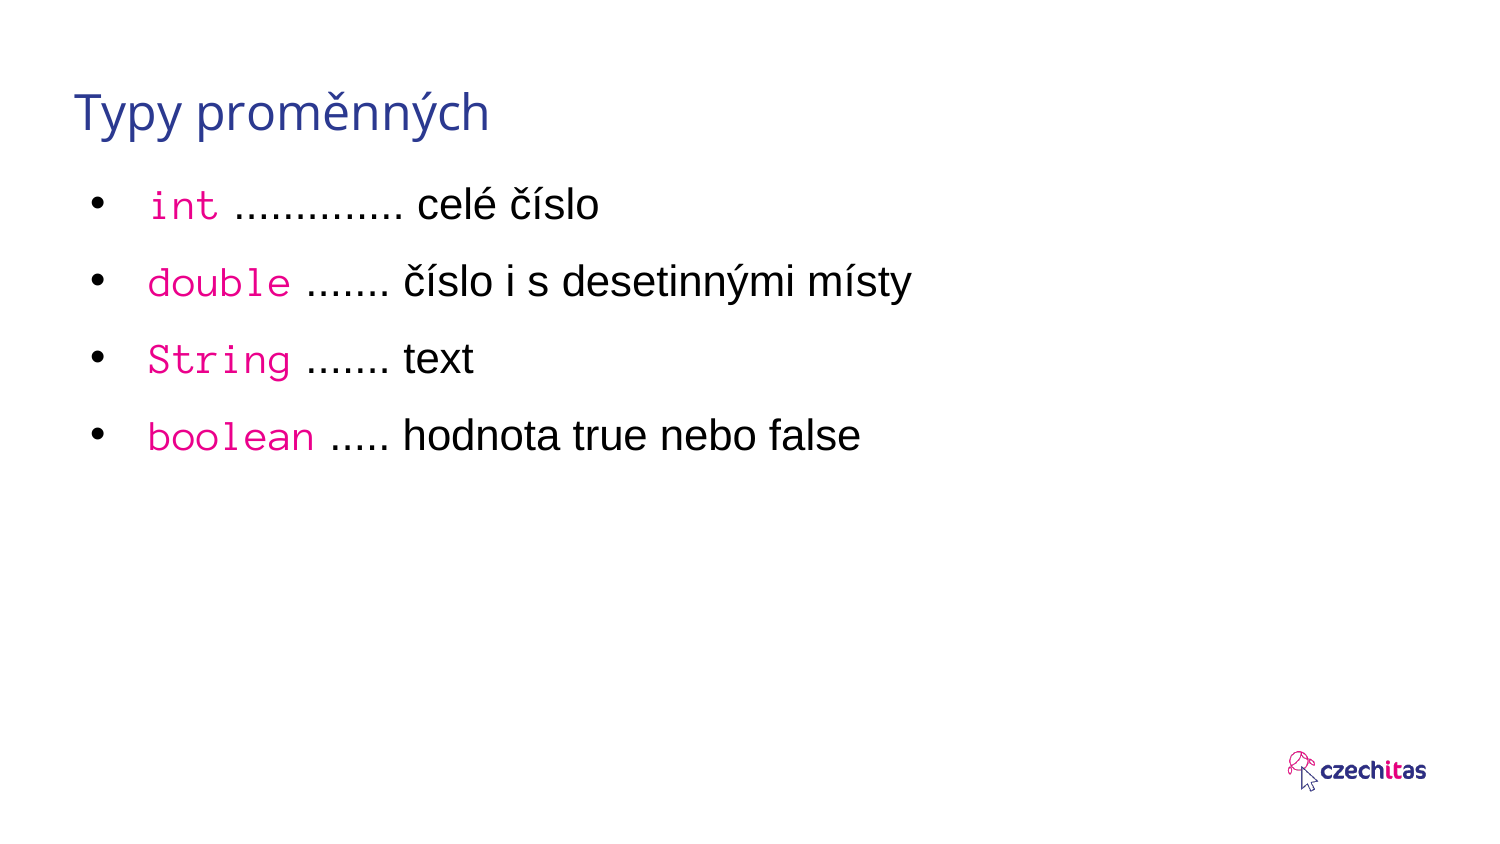

# Typy proměnných
int .............. celé číslo
double ....... číslo i s desetinnými místy
String ....... text
boolean ..... hodnota true nebo false